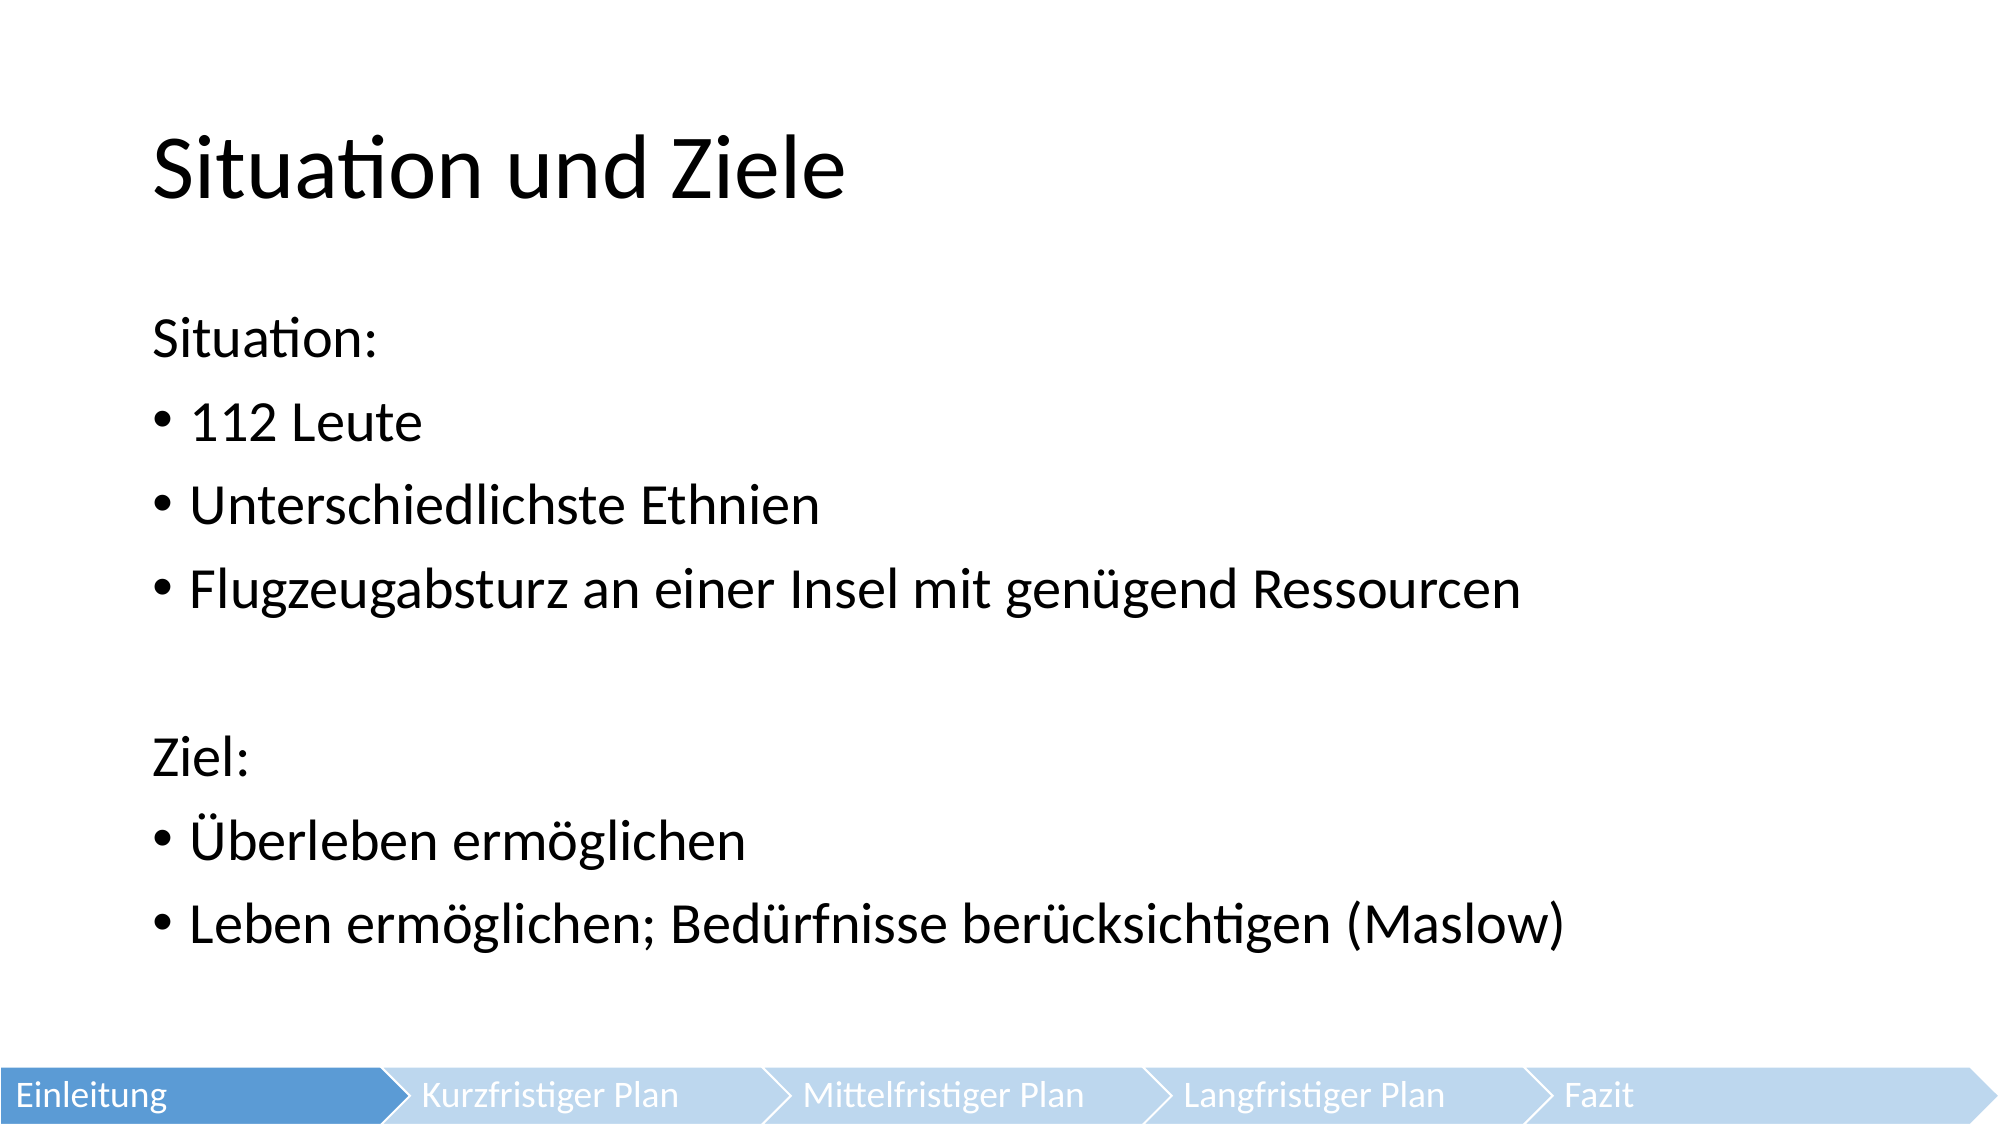

# Situation und Ziele
Situation:
112 Leute
Unterschiedlichste Ethnien
Flugzeugabsturz an einer Insel mit genügend Ressourcen

Ziel:
Überleben ermöglichen
Leben ermöglichen; Bedürfnisse berücksichtigen (Maslow)

Einleitung

Kurzfristiger Plan

Mittelfristiger Plan

Langfristiger Plan

Fazit